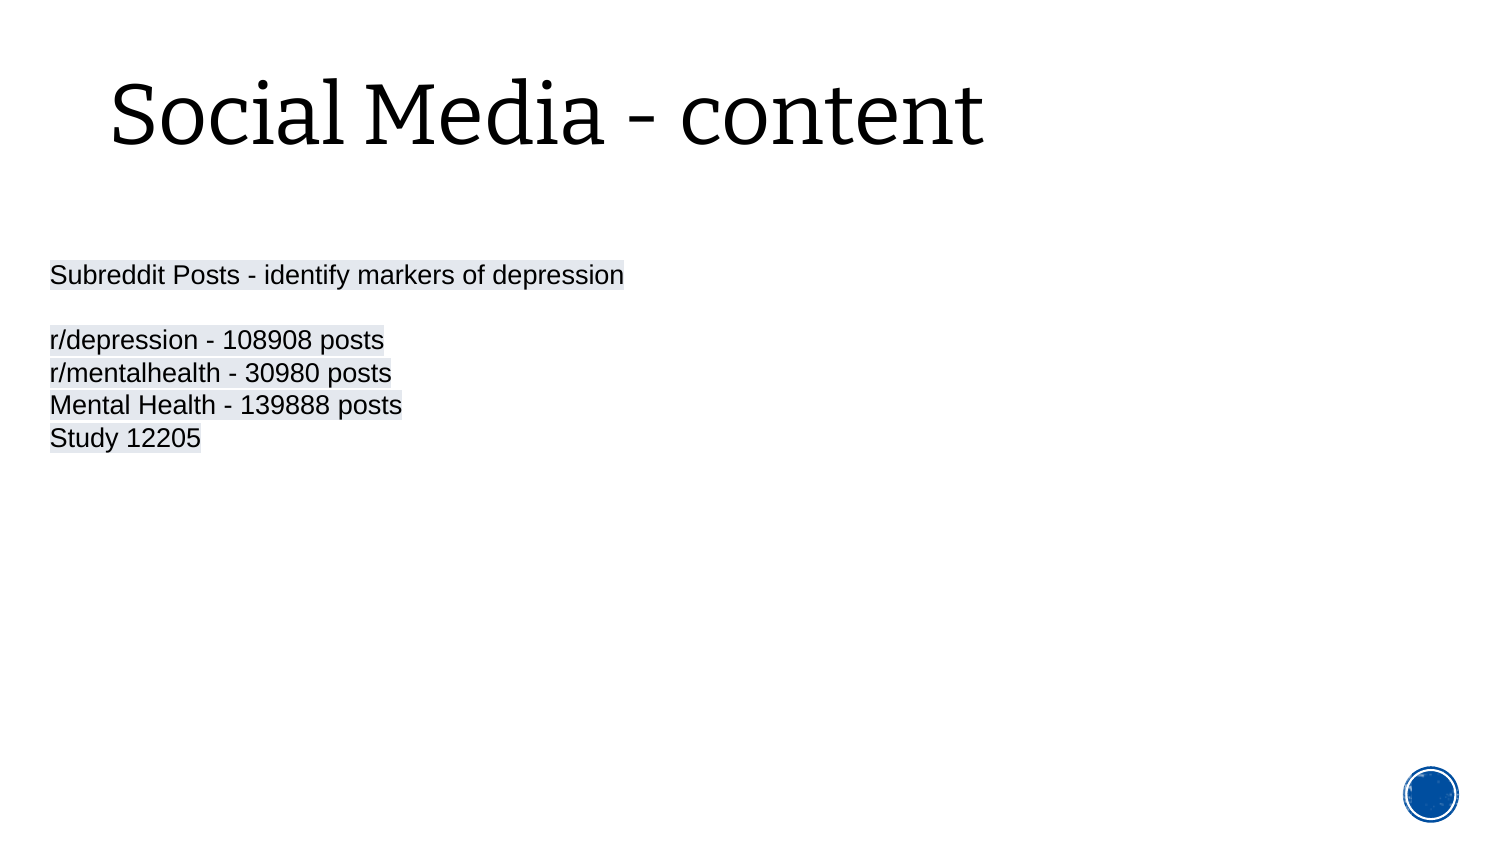

# Social Media - content
Subreddit Posts - identify markers of depression

r/depression - 108908 posts
r/mentalhealth - 30980 posts
Mental Health - 139888 posts
Study 12205